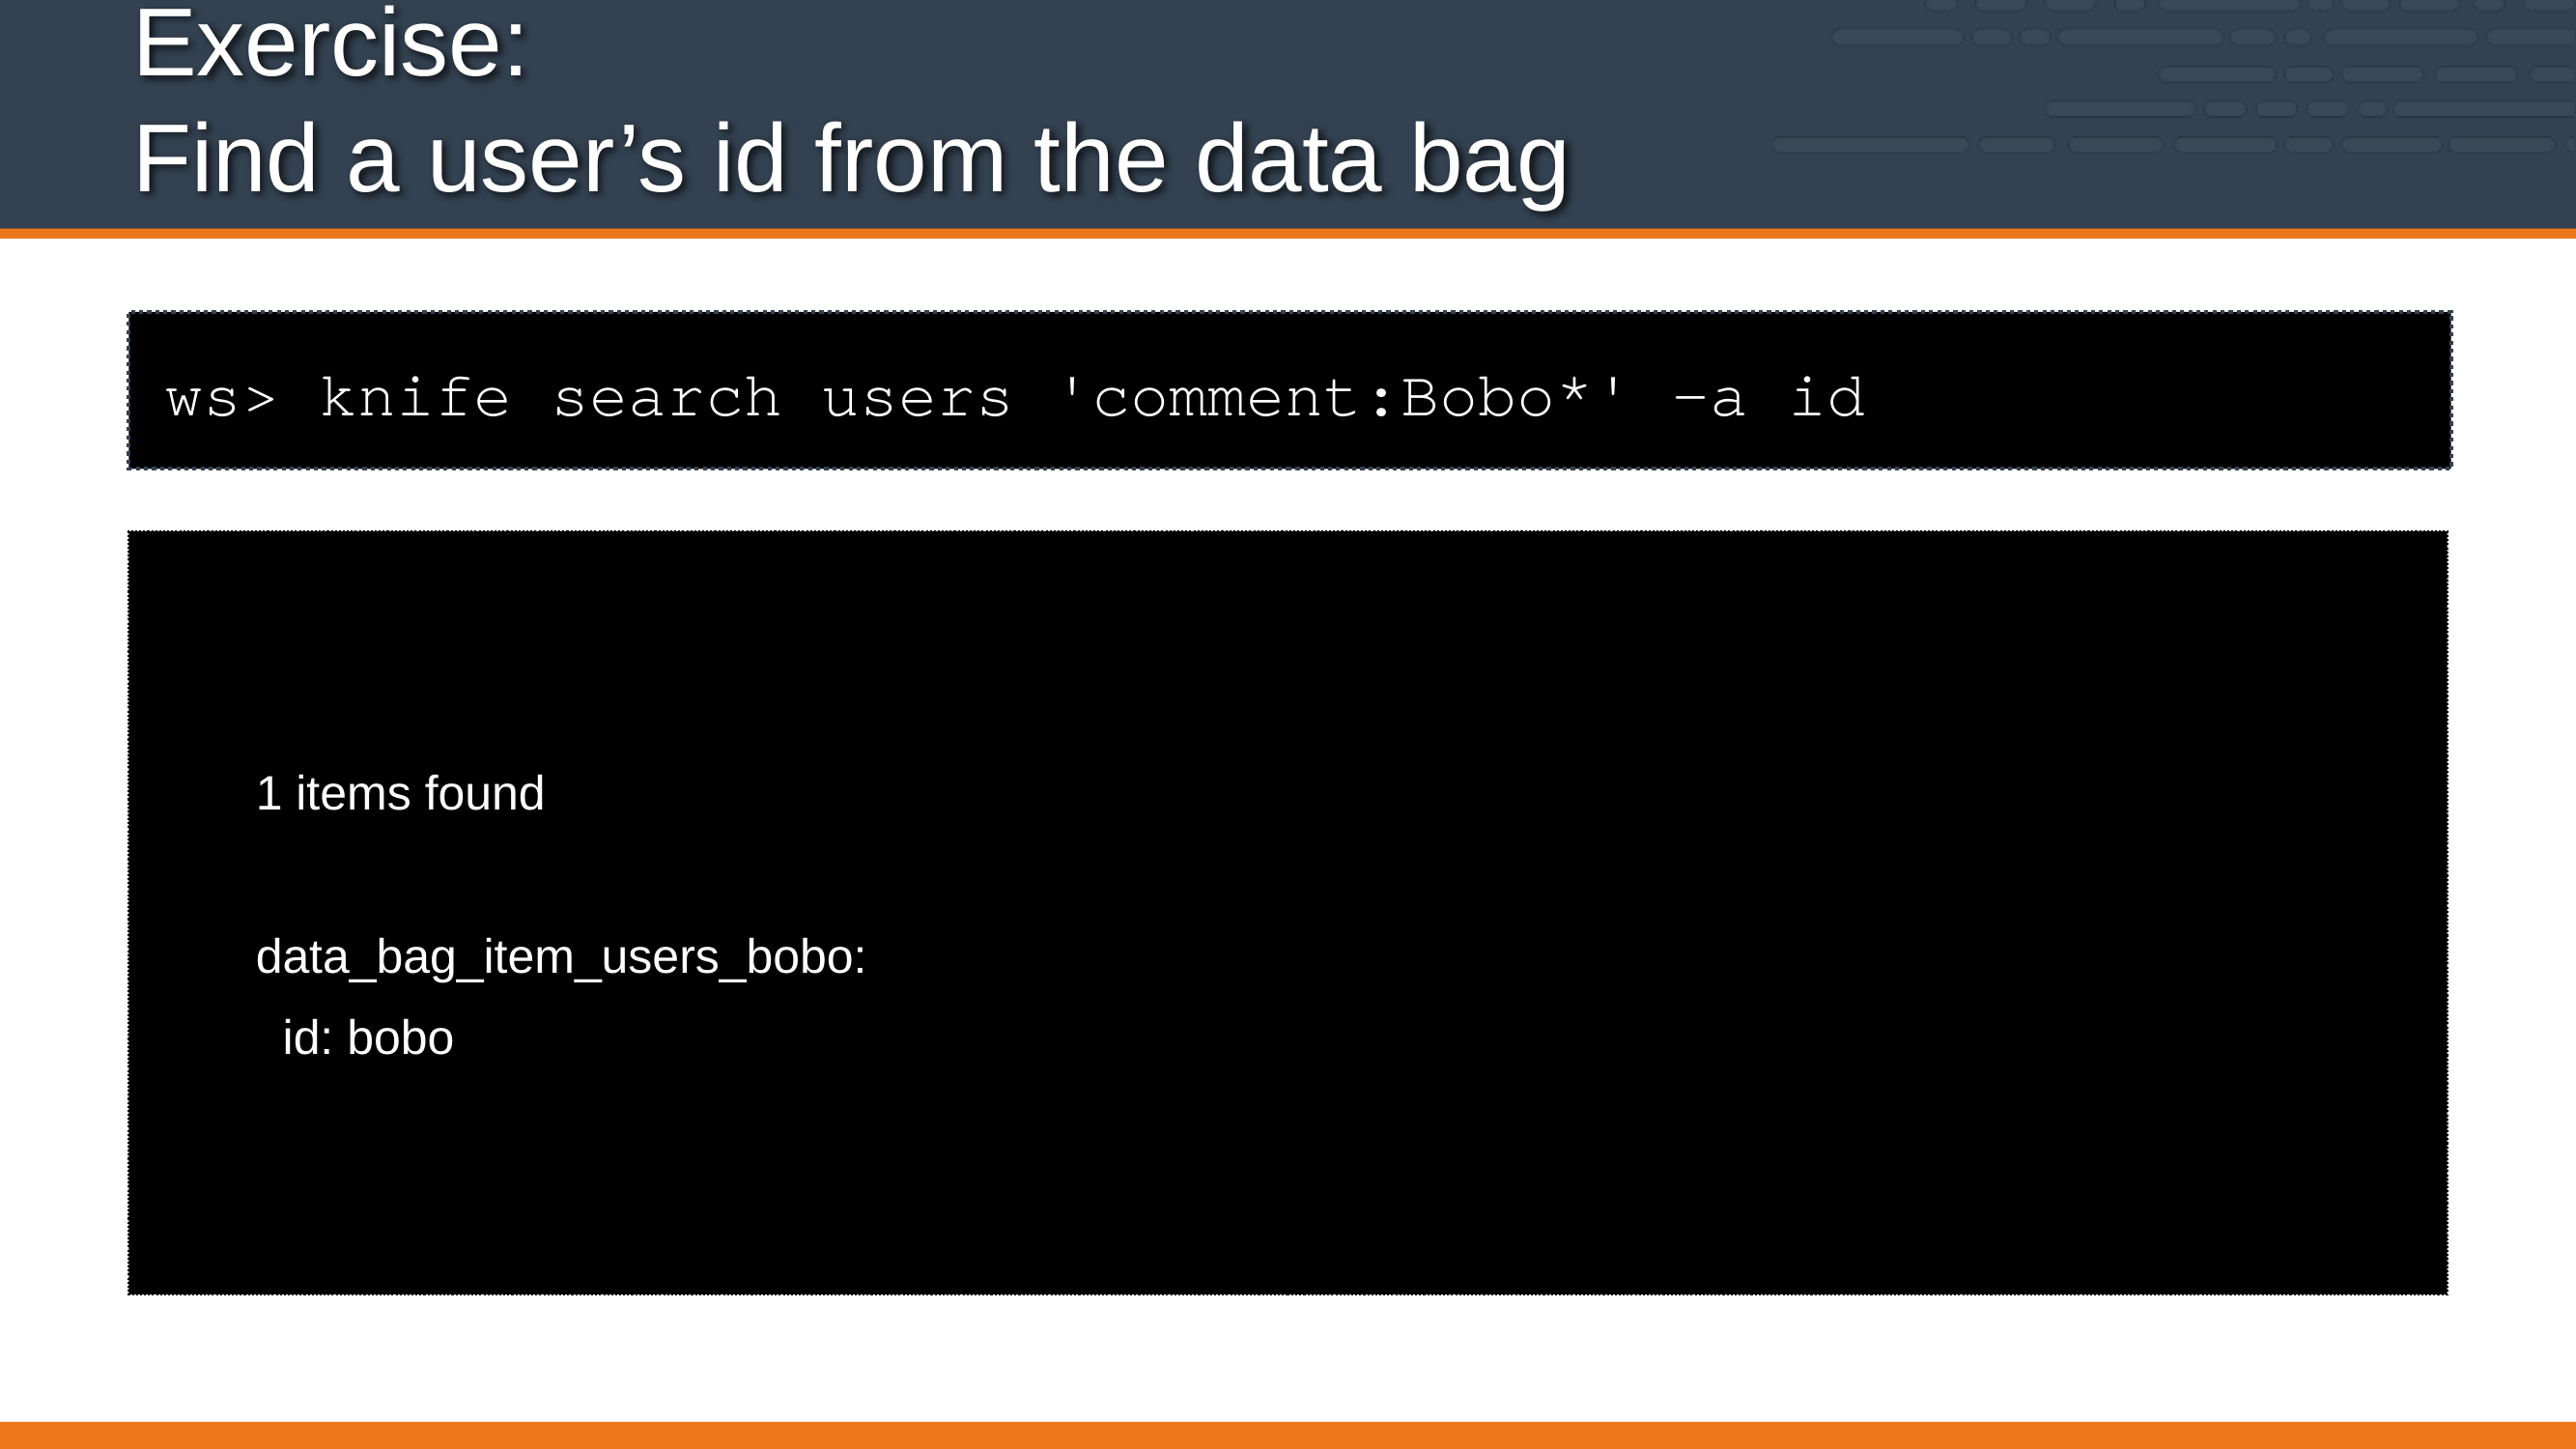

# Exercise: Find a user’s id from the data bag
ws> knife search users 'comment:Bobo*' -a id
1 items found

data_bag_item_users_bobo:
  id: bobo